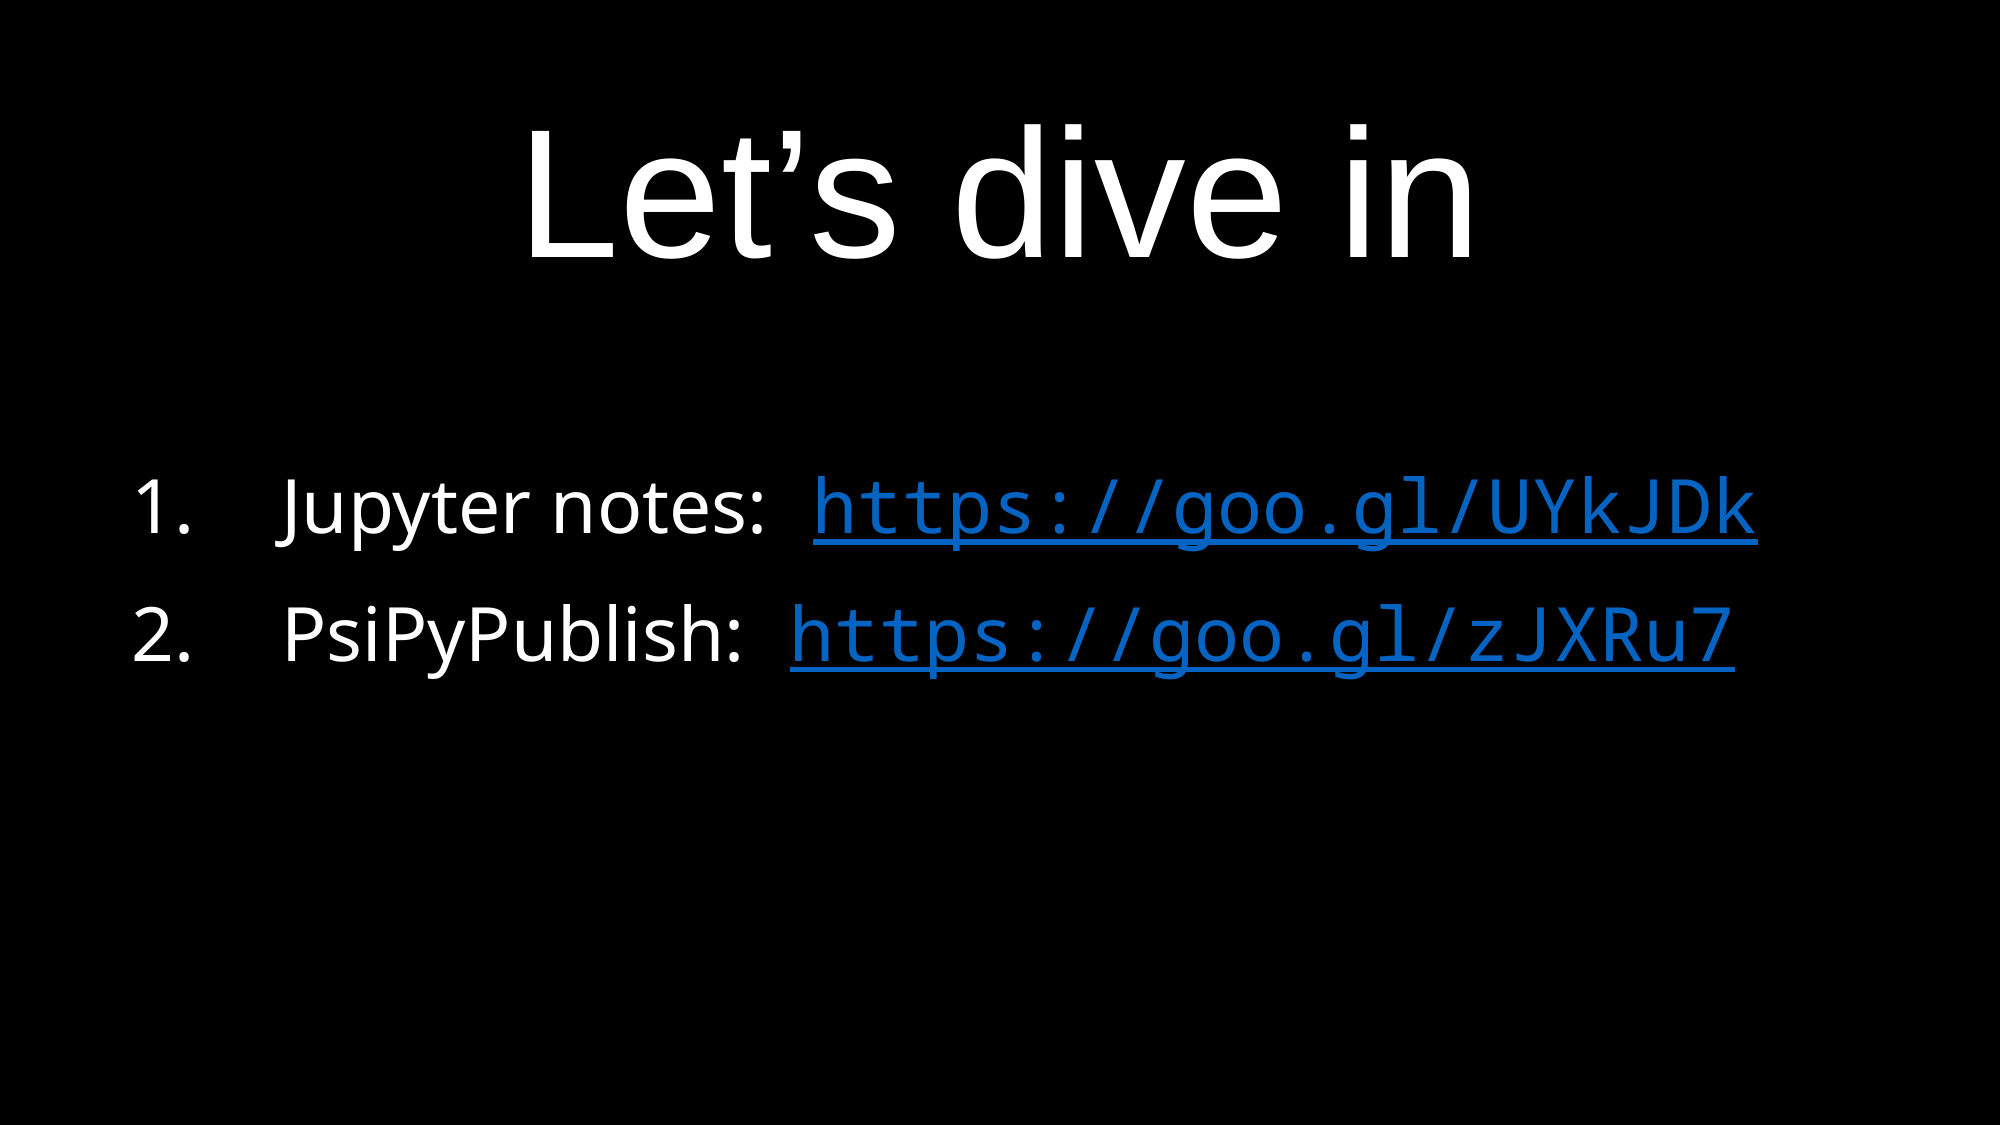

Let’s dive in
Jupyter notes: https://goo.gl/UYkJDk
PsiPyPublish: https://goo.gl/zJXRu7